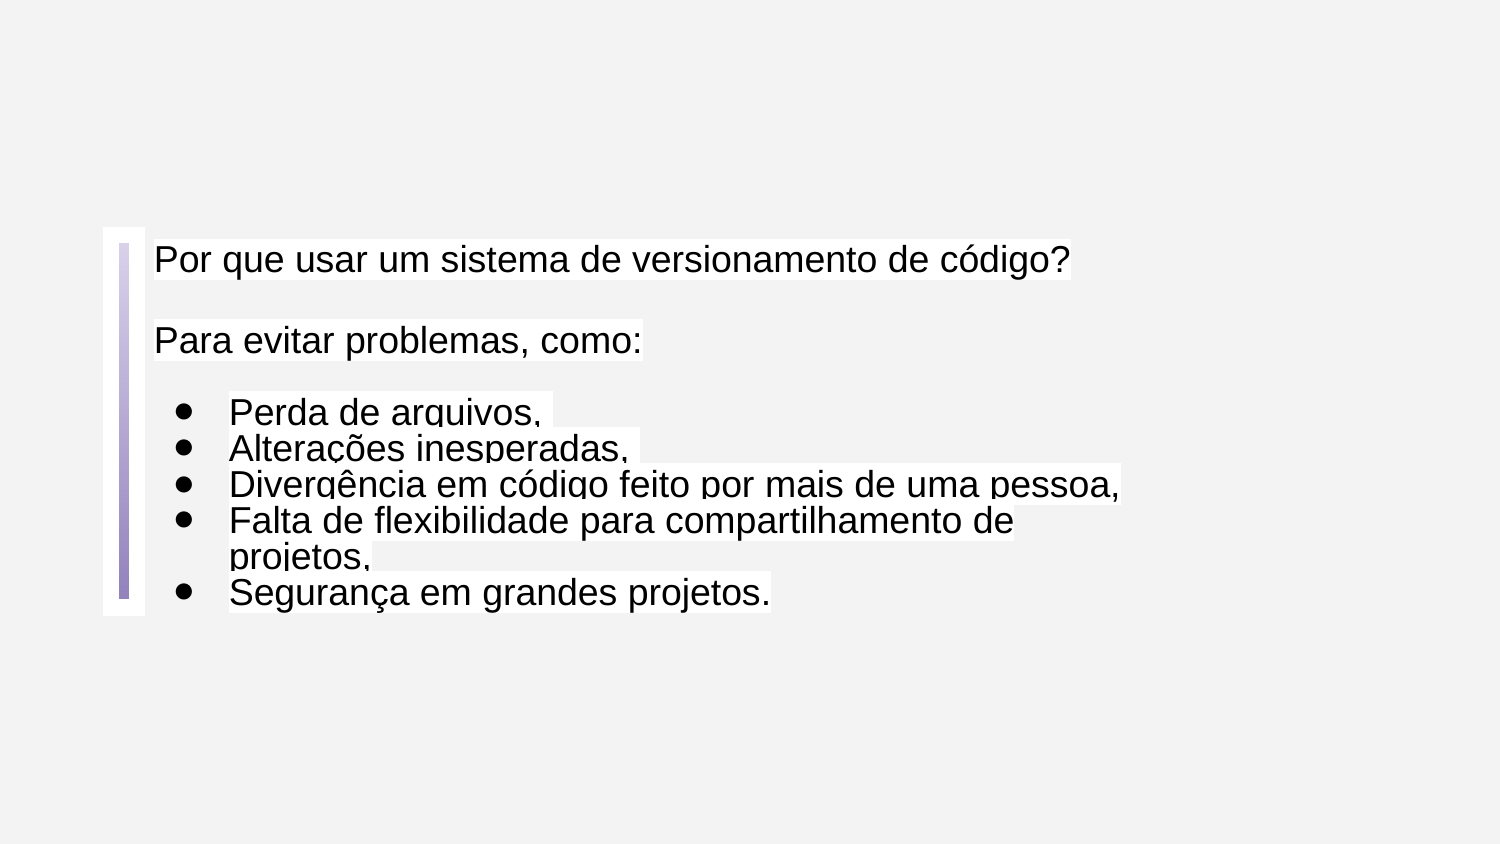

Por que usar um sistema de versionamento de código?
Para evitar problemas, como:

Perda de arquivos,
Alterações inesperadas,
Divergência em código feito por mais de uma pessoa,
Falta de flexibilidade para compartilhamento de projetos,
Segurança em grandes projetos.